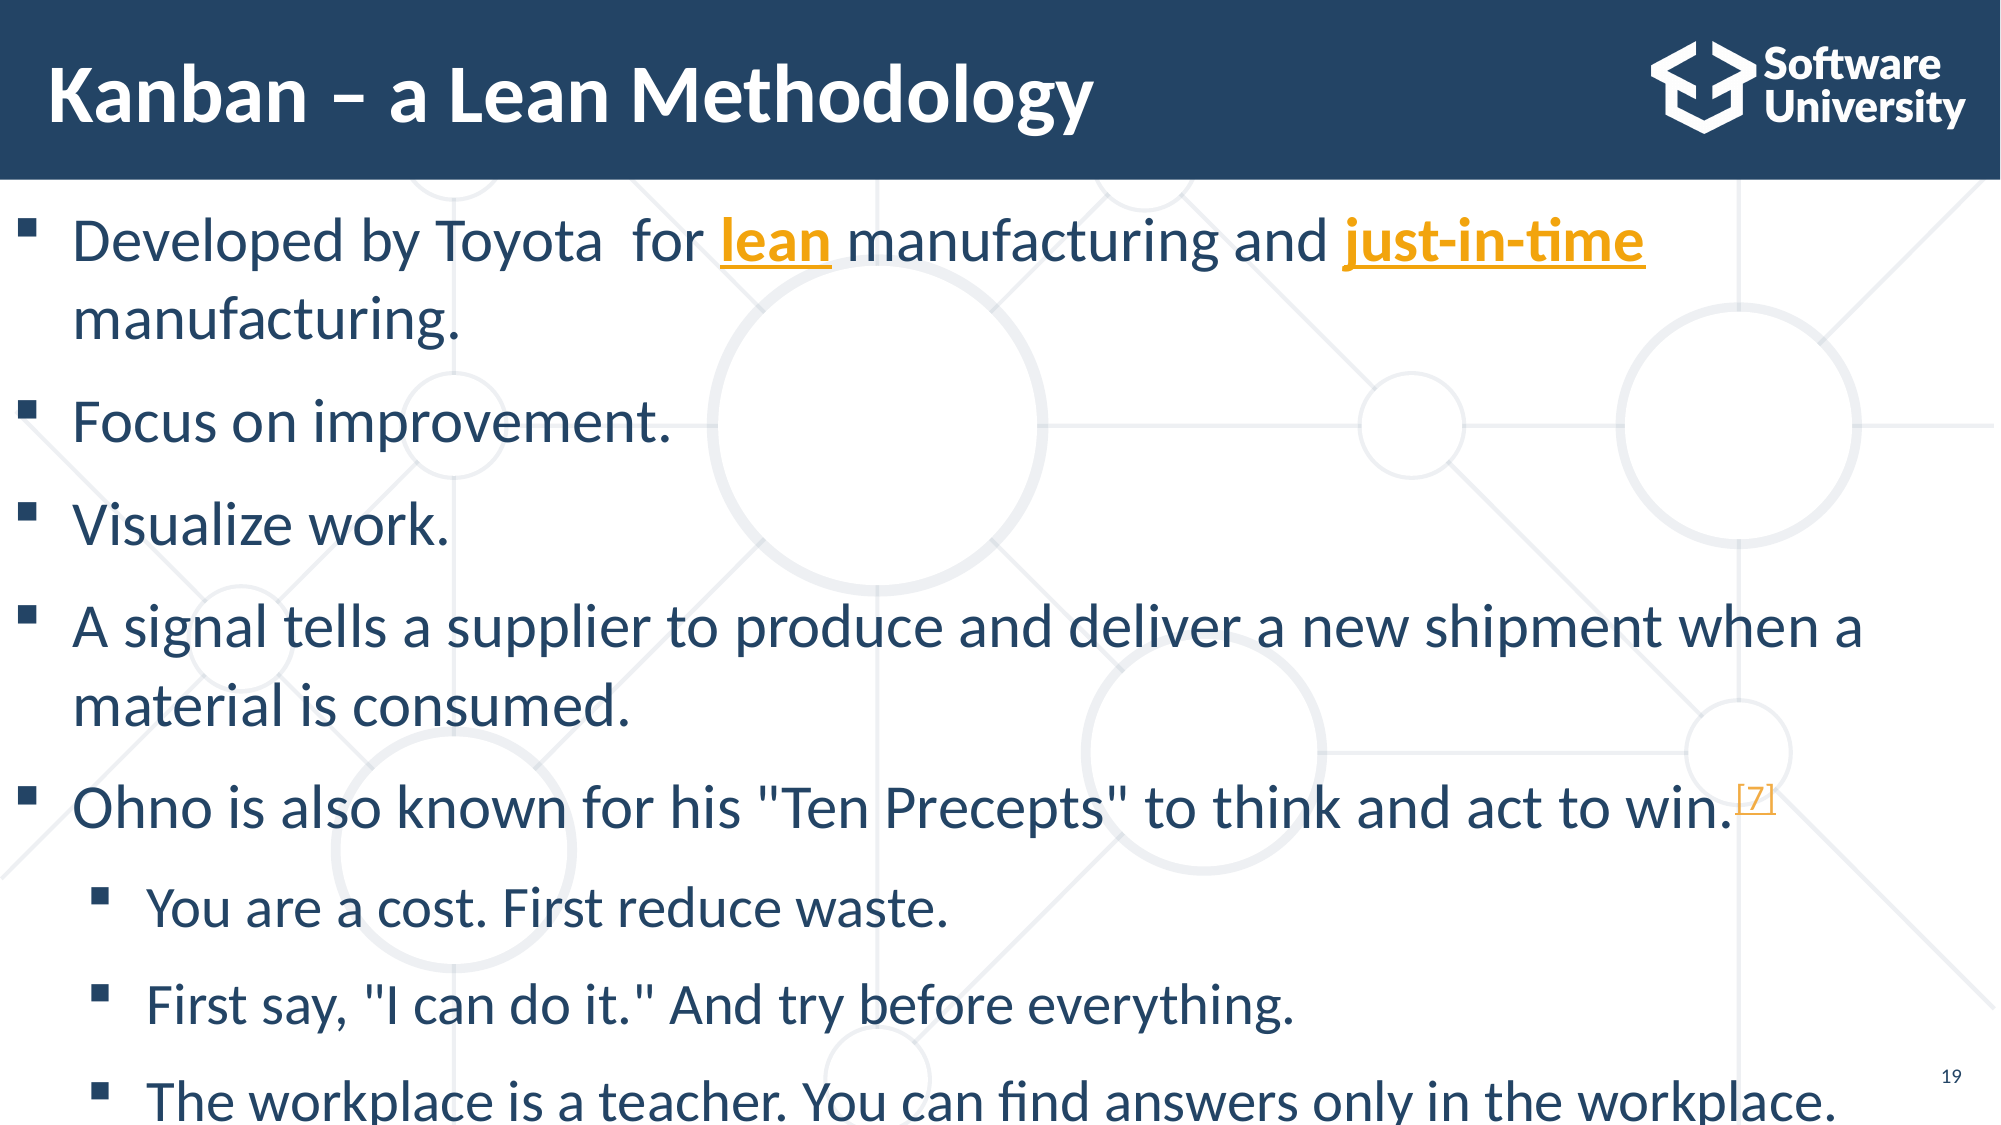

# Kanban – a Lean Methodology
Developed by Toyota  for lean manufacturing and just-in-time manufacturing.
Focus on improvement.
Visualize work.
A signal tells a supplier to produce and deliver a new shipment when a material is consumed.
Ohno is also known for his "Ten Precepts" to think and act to win.[7]
You are a cost. First reduce waste.
First say, "I can do it." And try before everything.
The workplace is a teacher. You can find answers only in the workplace.

19